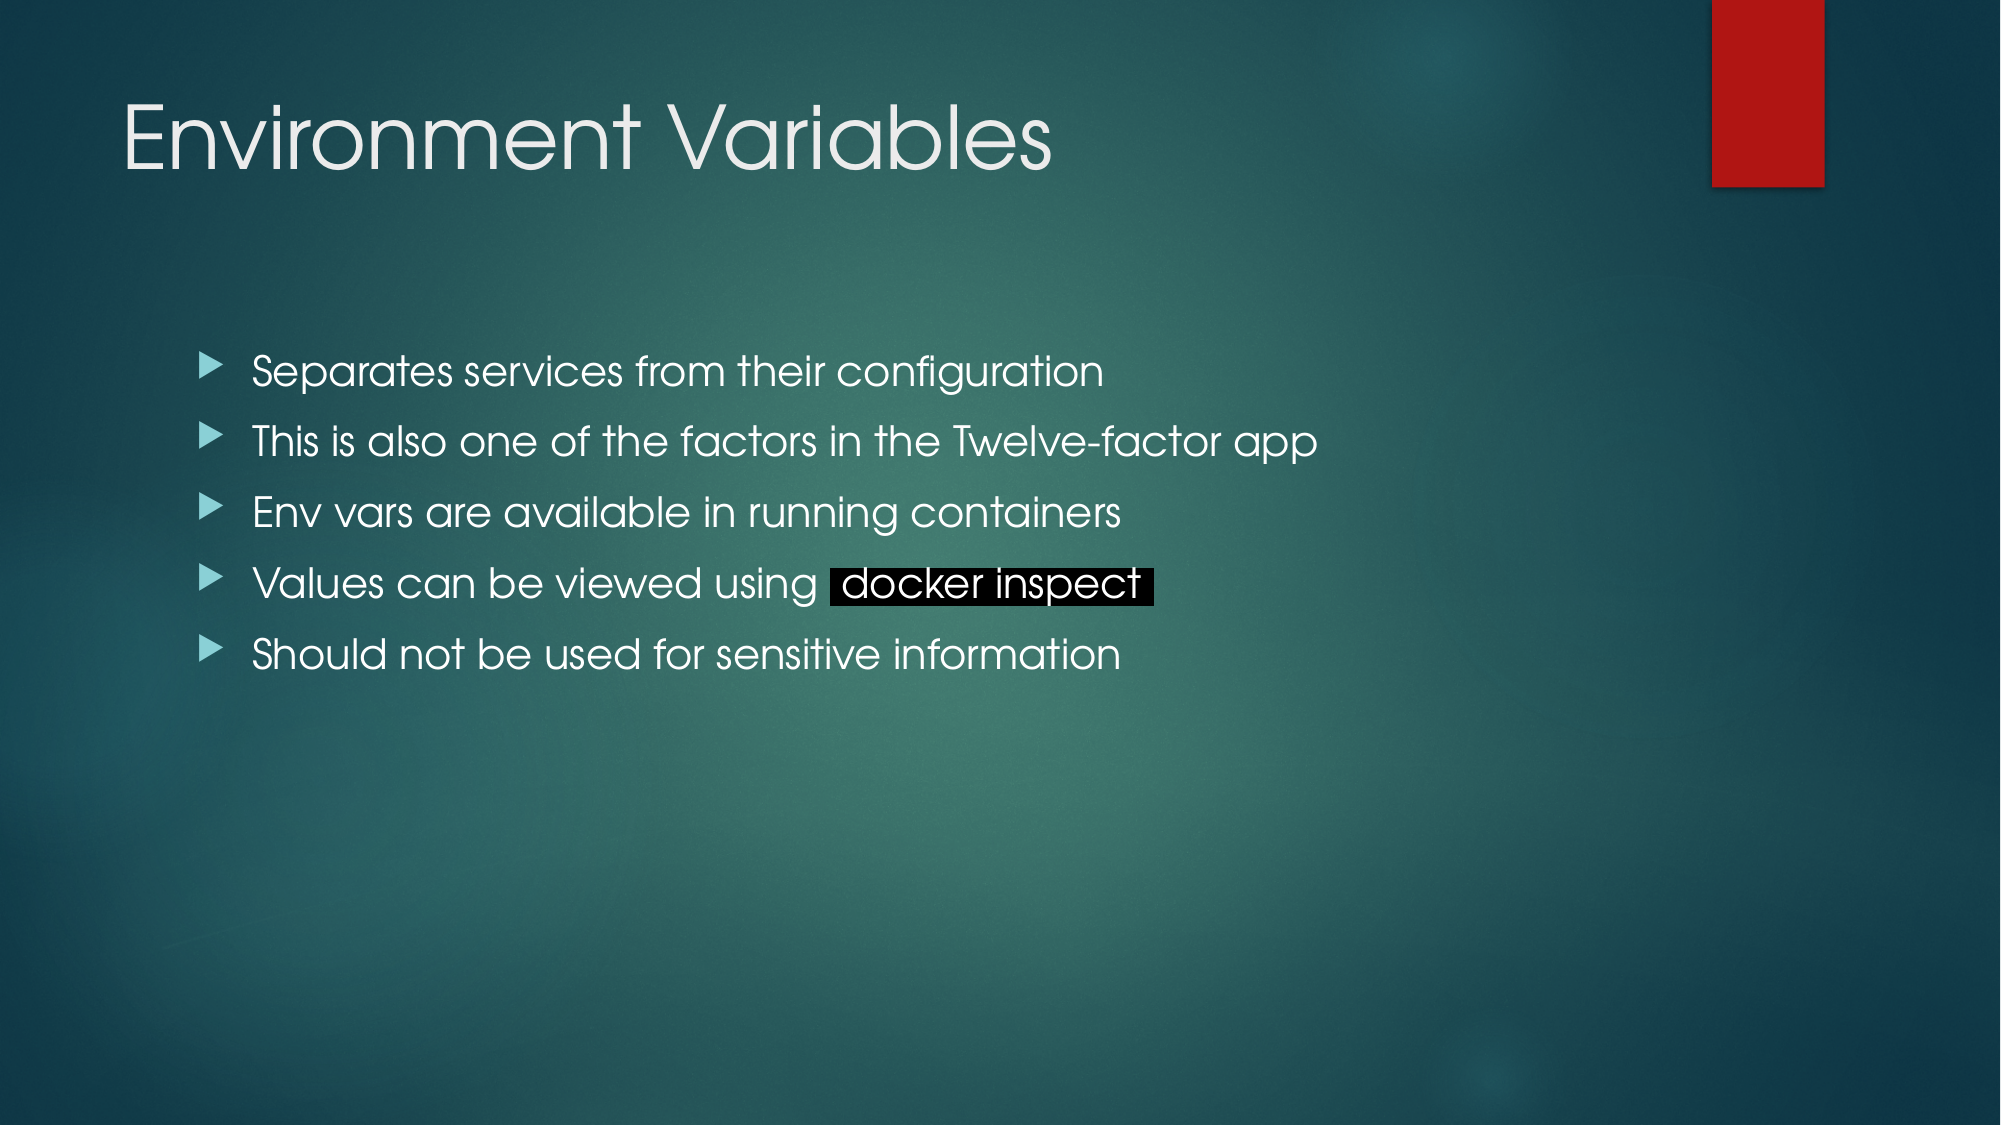

# Environment Variables
Separates services from their configuration
This is also one of the factors in the Twelve-factor app
Env vars are available in running containers
Values can be viewed using  docker inspect
Should not be used for sensitive information